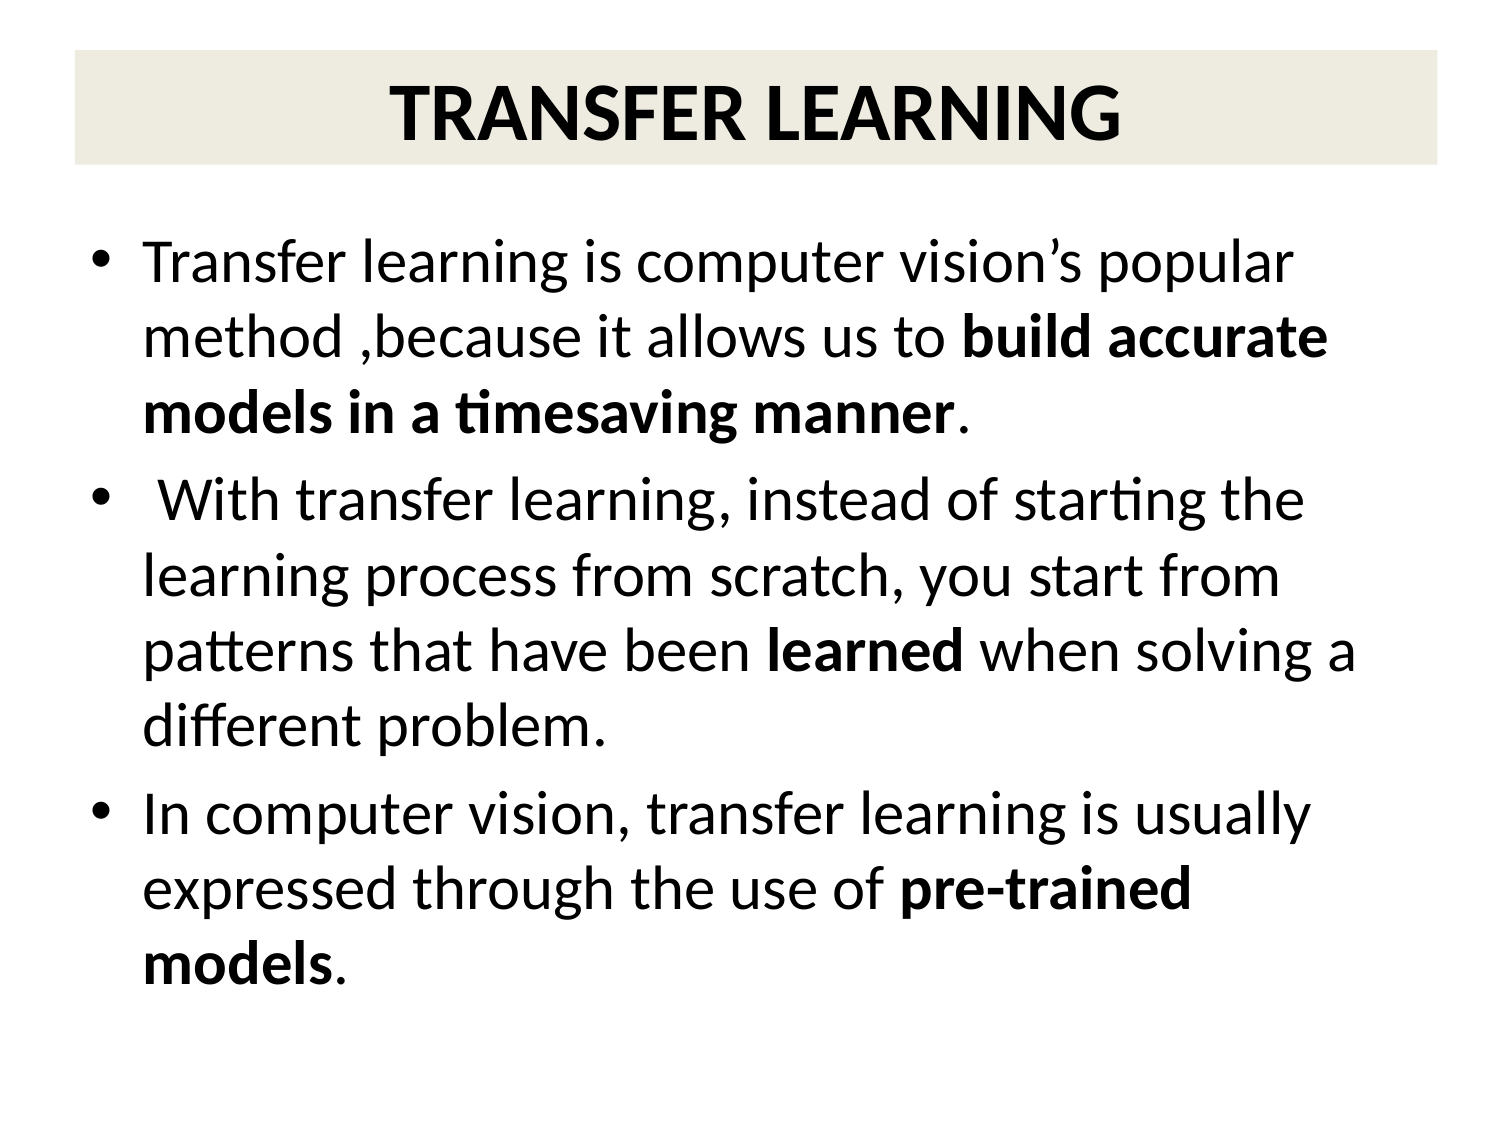

#
TRANSFER LEARNING
Transfer learning is computer vision’s popular method ,because it allows us to build accurate models in a timesaving manner.
 With transfer learning, instead of starting the learning process from scratch, you start from patterns that have been learned when solving a different problem.
In computer vision, transfer learning is usually expressed through the use of pre-trained models.